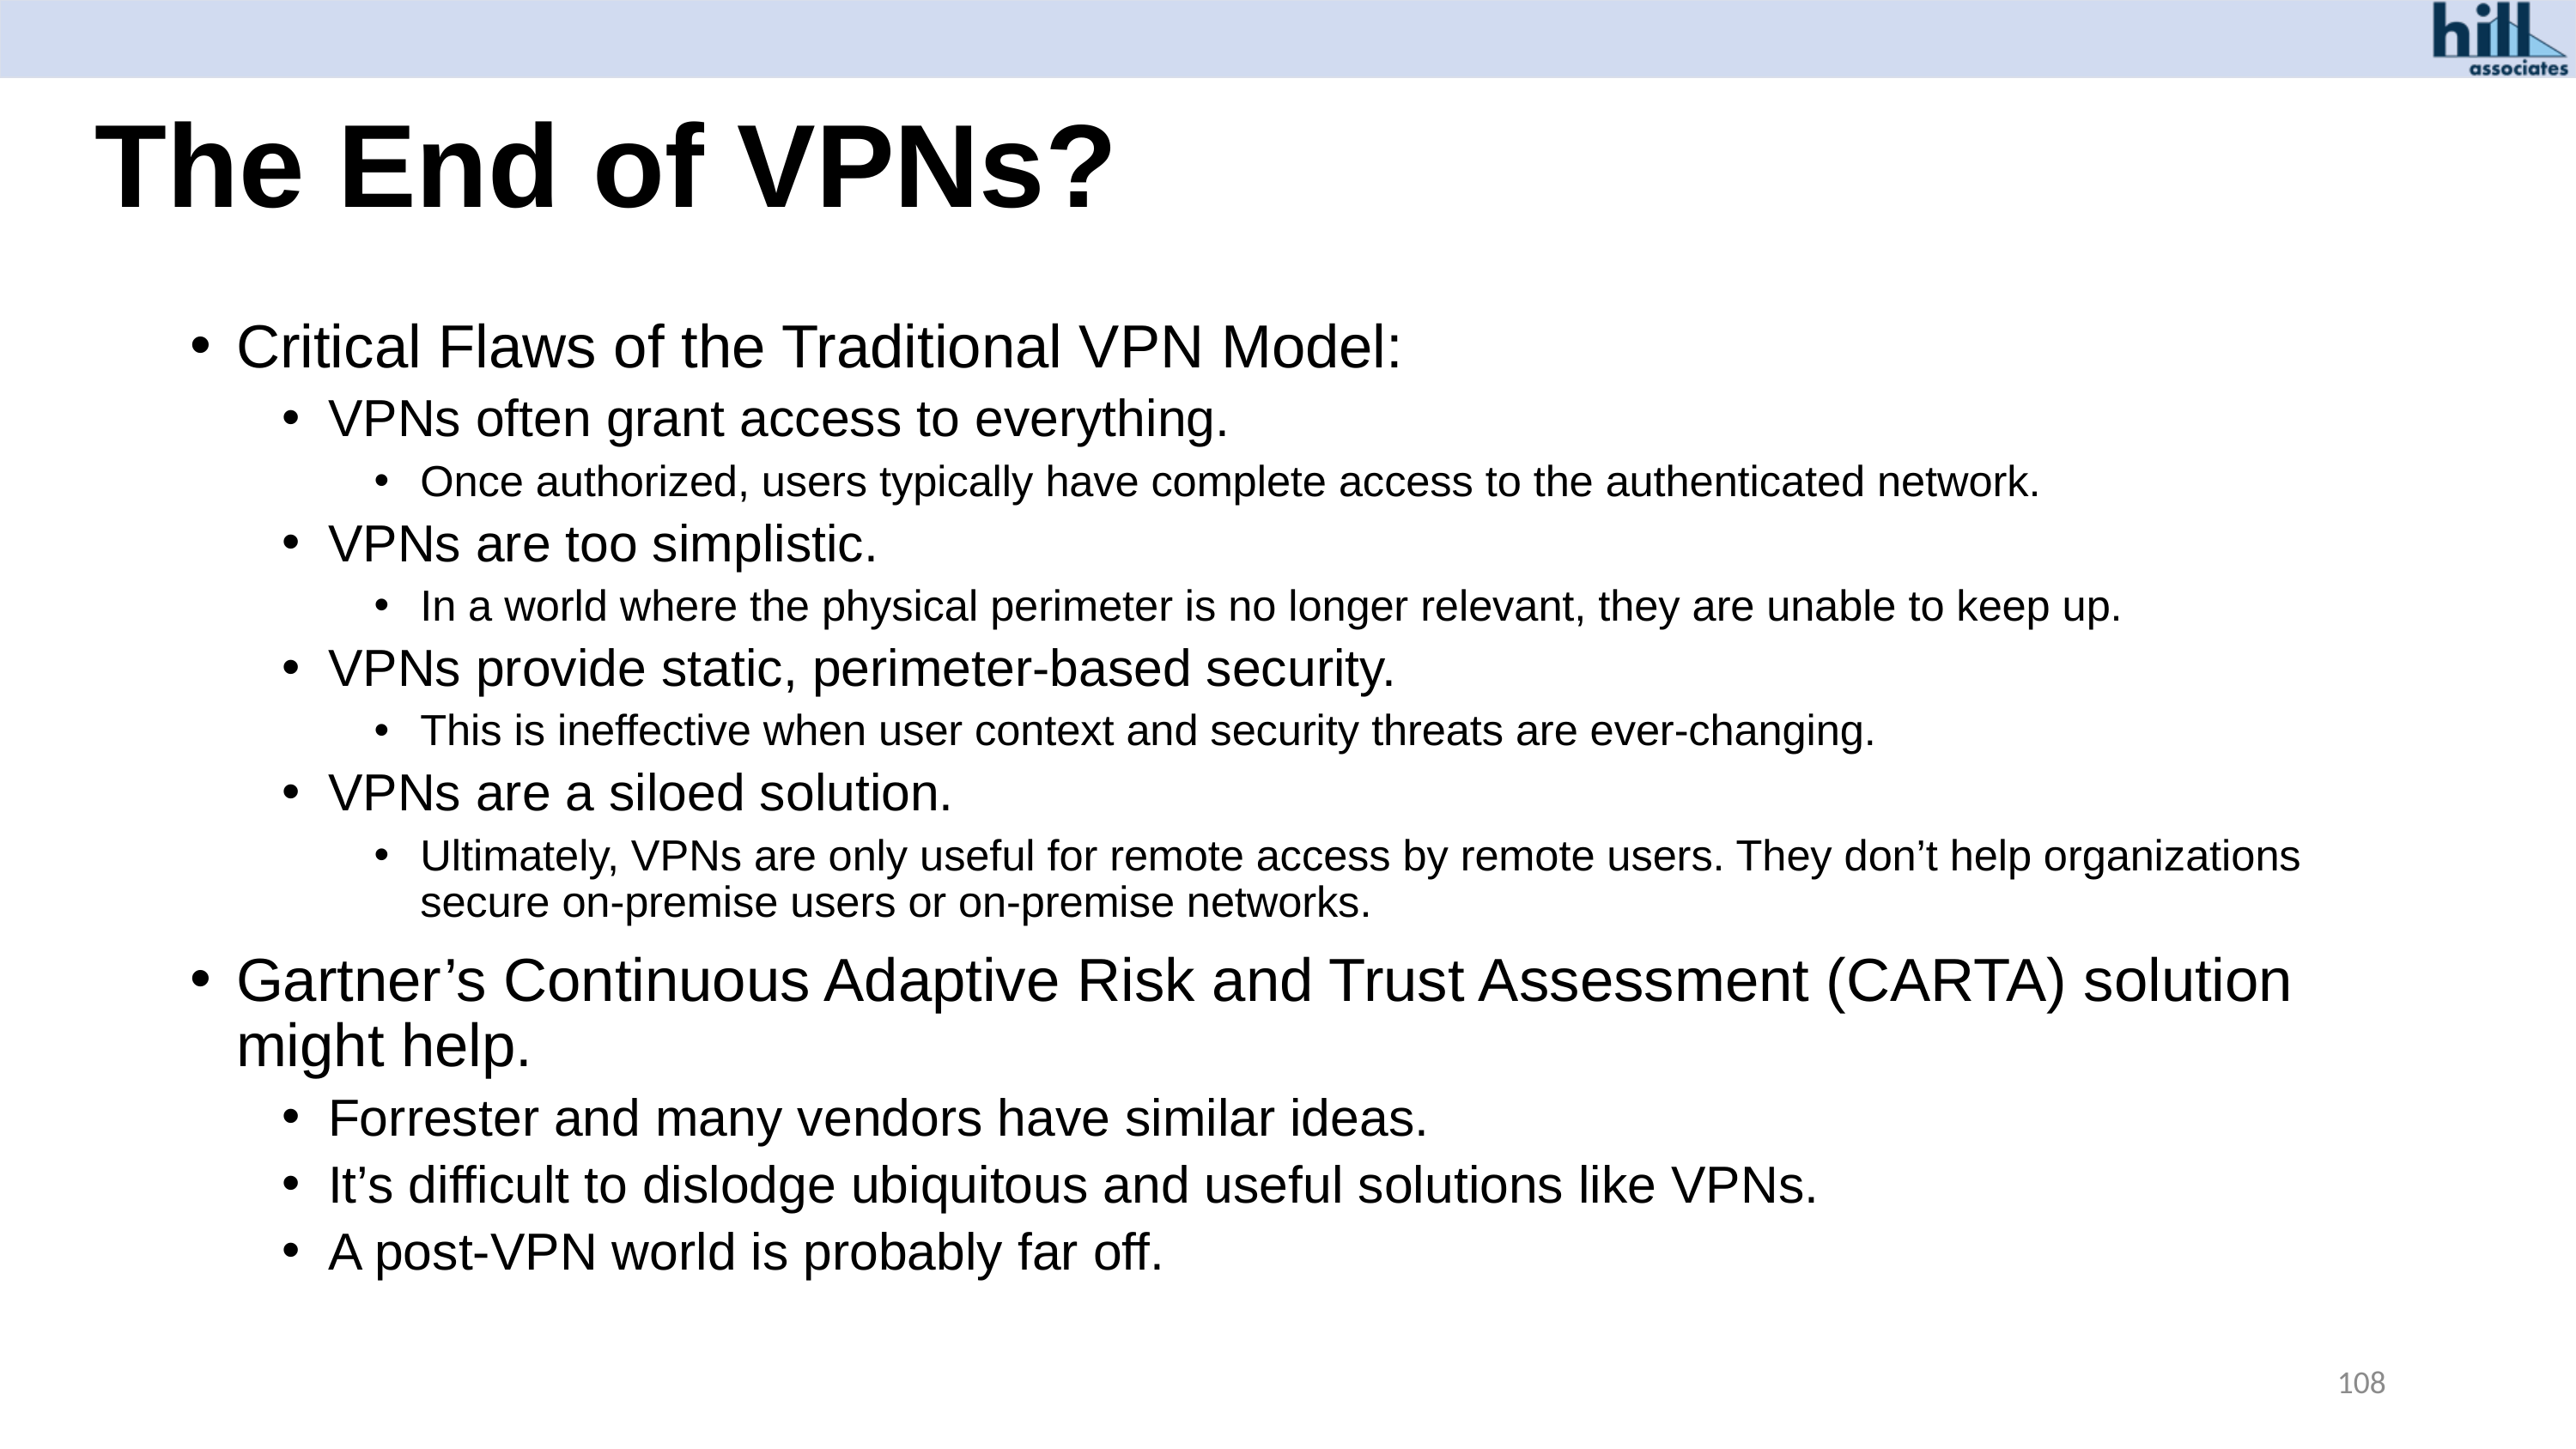

# The End of VPNs?
Critical Flaws of the Traditional VPN Model:
VPNs often grant access to everything.
Once authorized, users typically have complete access to the authenticated network.
VPNs are too simplistic.
In a world where the physical perimeter is no longer relevant, they are unable to keep up.
VPNs provide static, perimeter-based security.
This is ineffective when user context and security threats are ever-changing.
VPNs are a siloed solution.
Ultimately, VPNs are only useful for remote access by remote users. They don’t help organizations secure on-premise users or on-premise networks.
Gartner’s Continuous Adaptive Risk and Trust Assessment (CARTA) solution might help.
Forrester and many vendors have similar ideas.
It’s difficult to dislodge ubiquitous and useful solutions like VPNs.
A post-VPN world is probably far off.
108